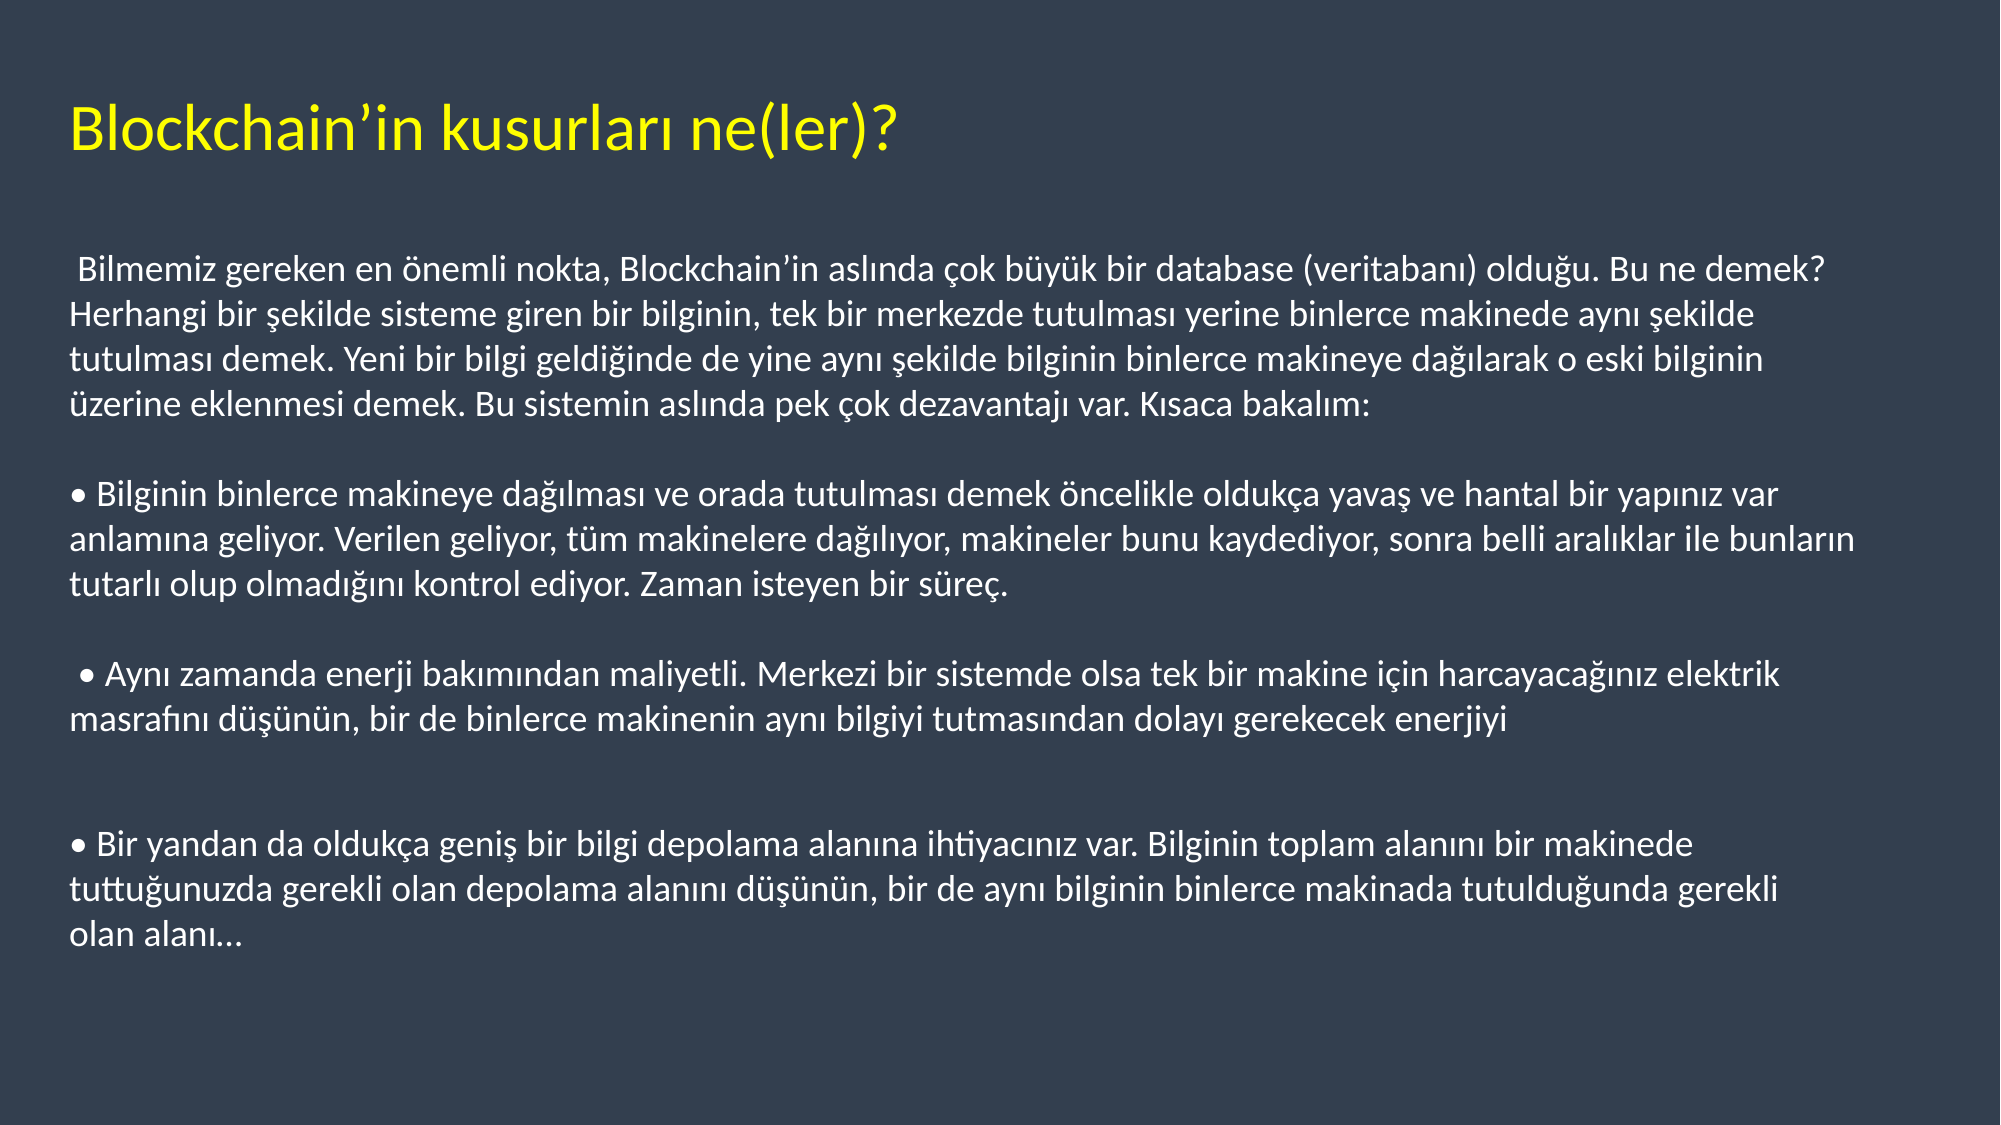

Blockchain’in kusurları ne(ler)?

 Bilmemiz gereken en önemli nokta, Blockchain’in aslında çok büyük bir database (veritabanı) olduğu. Bu ne demek? Herhangi bir şekilde sisteme giren bir bilginin, tek bir merkezde tutulması yerine binlerce makinede aynı şekilde tutulması demek. Yeni bir bilgi geldiğinde de yine aynı şekilde bilginin binlerce makineye dağılarak o eski bilginin üzerine eklenmesi demek. Bu sistemin aslında pek çok dezavantajı var. Kısaca bakalım:

• Bilginin binlerce makineye dağılması ve orada tutulması demek öncelikle oldukça yavaş ve hantal bir yapınız var anlamına geliyor. Verilen geliyor, tüm makinelere dağılıyor, makineler bunu kaydediyor, sonra belli aralıklar ile bunların tutarlı olup olmadığını kontrol ediyor. Zaman isteyen bir süreç.

 • Aynı zamanda enerji bakımından maliyetli. Merkezi bir sistemde olsa tek bir makine için harcayacağınız elektrik masrafını düşünün, bir de binlerce makinenin aynı bilgiyi tutmasından dolayı gerekecek enerjiyi
• Bir yandan da oldukça geniş bir bilgi depolama alanına ihtiyacınız var. Bilginin toplam alanını bir makinede tuttuğunuzda gerekli olan depolama alanını düşünün, bir de aynı bilginin binlerce makinada tutulduğunda gerekli olan alanı…